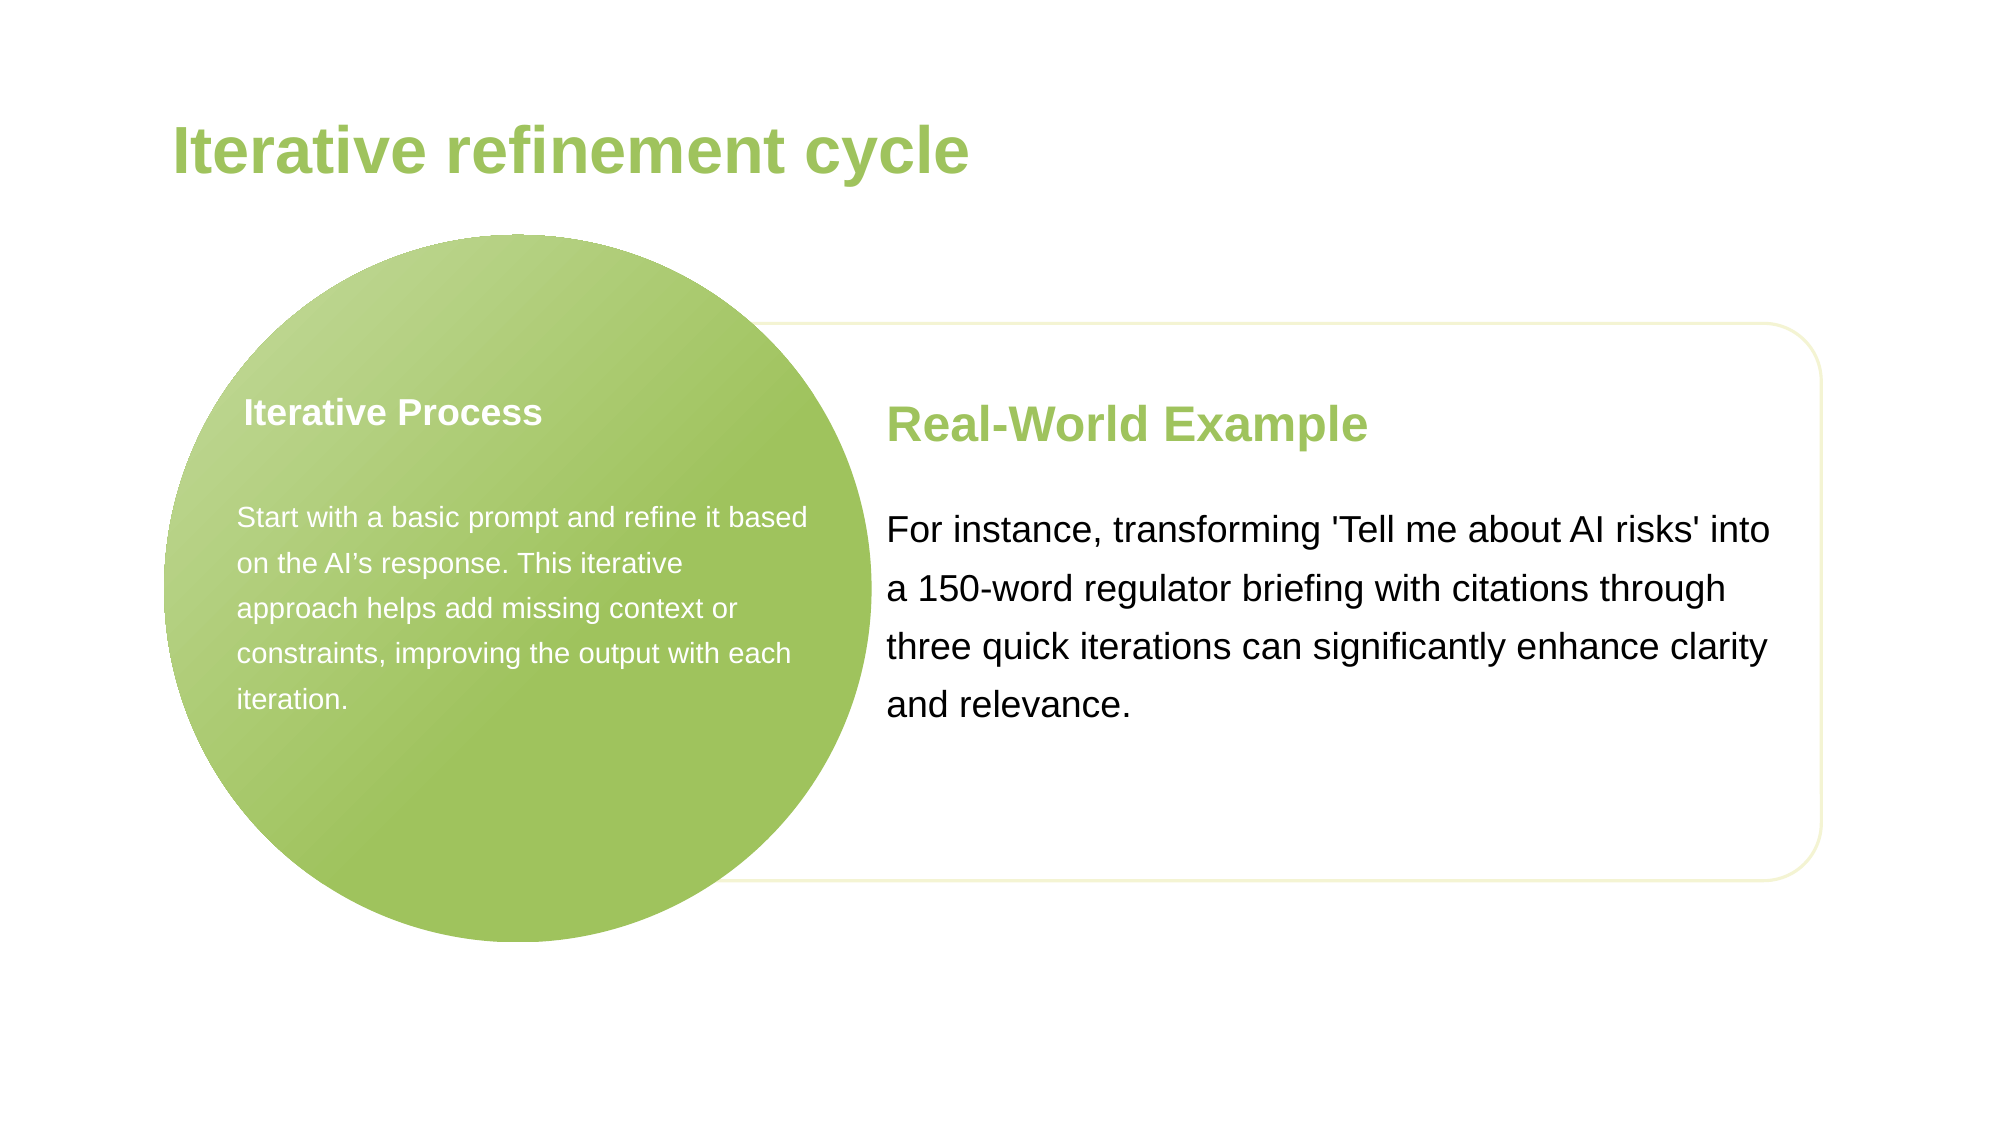

Iterative refinement cycle

Iterative Process
Real-World Example
Start with a basic prompt and refine it based on the AI’s response. This iterative approach helps add missing context or constraints, improving the output with each iteration.
For instance, transforming 'Tell me about AI risks' into a 150-word regulator briefing with citations through three quick iterations can significantly enhance clarity and relevance.